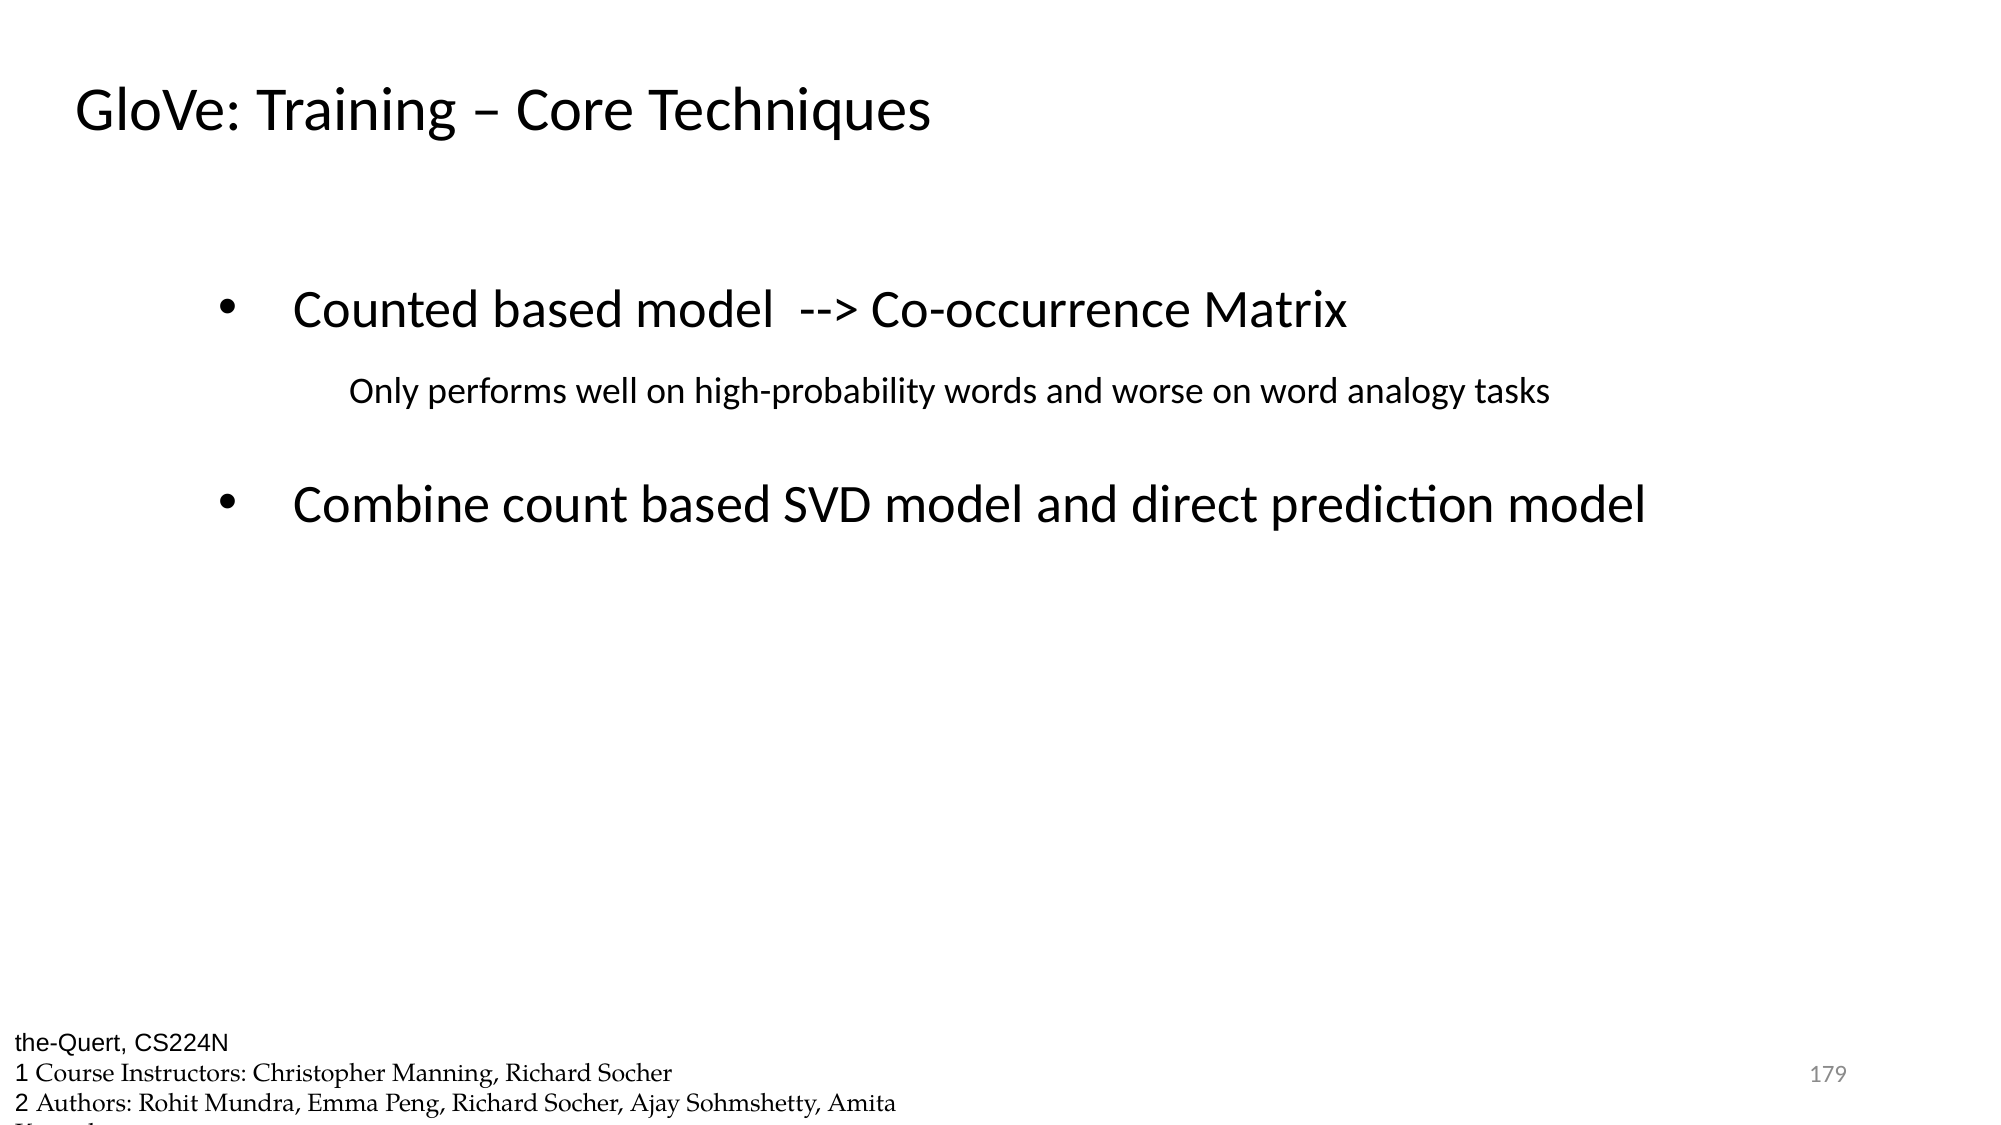

GloVe: Training – Core Techniques
Counted based model  --> Co-occurrence Matrix

Only performs well on high-probability words and worse on word analogy tasks
Combine count based SVD model and direct prediction model
the-Quert, CS224N
1 Course Instructors: Christopher Manning, Richard Socher
2 Authors: Rohit Mundra, Emma Peng, Richard Socher, Ajay Sohmshetty, Amita Kamath
179